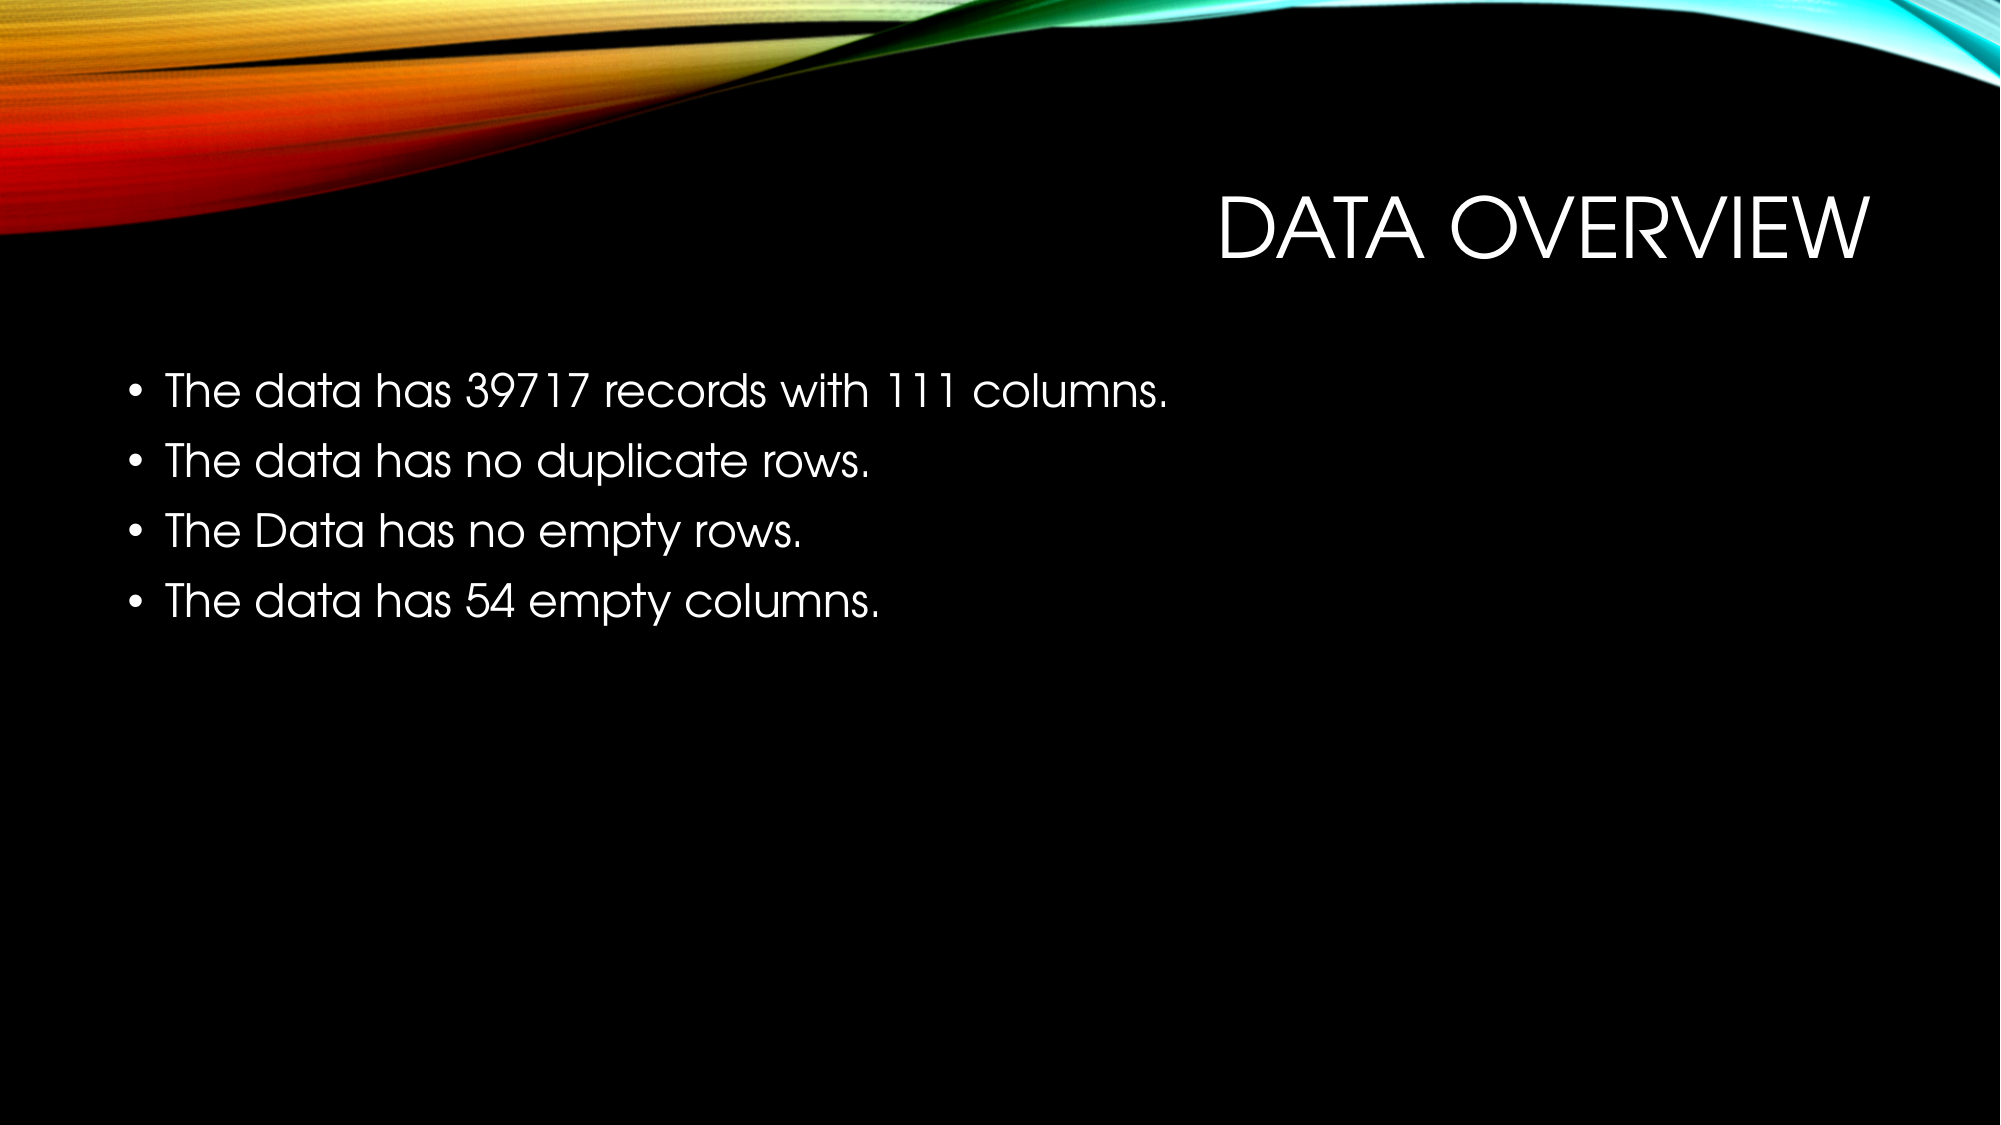

# Data overview
The data has 39717 records with 111 columns.
The data has no duplicate rows.
The Data has no empty rows.
The data has 54 empty columns.